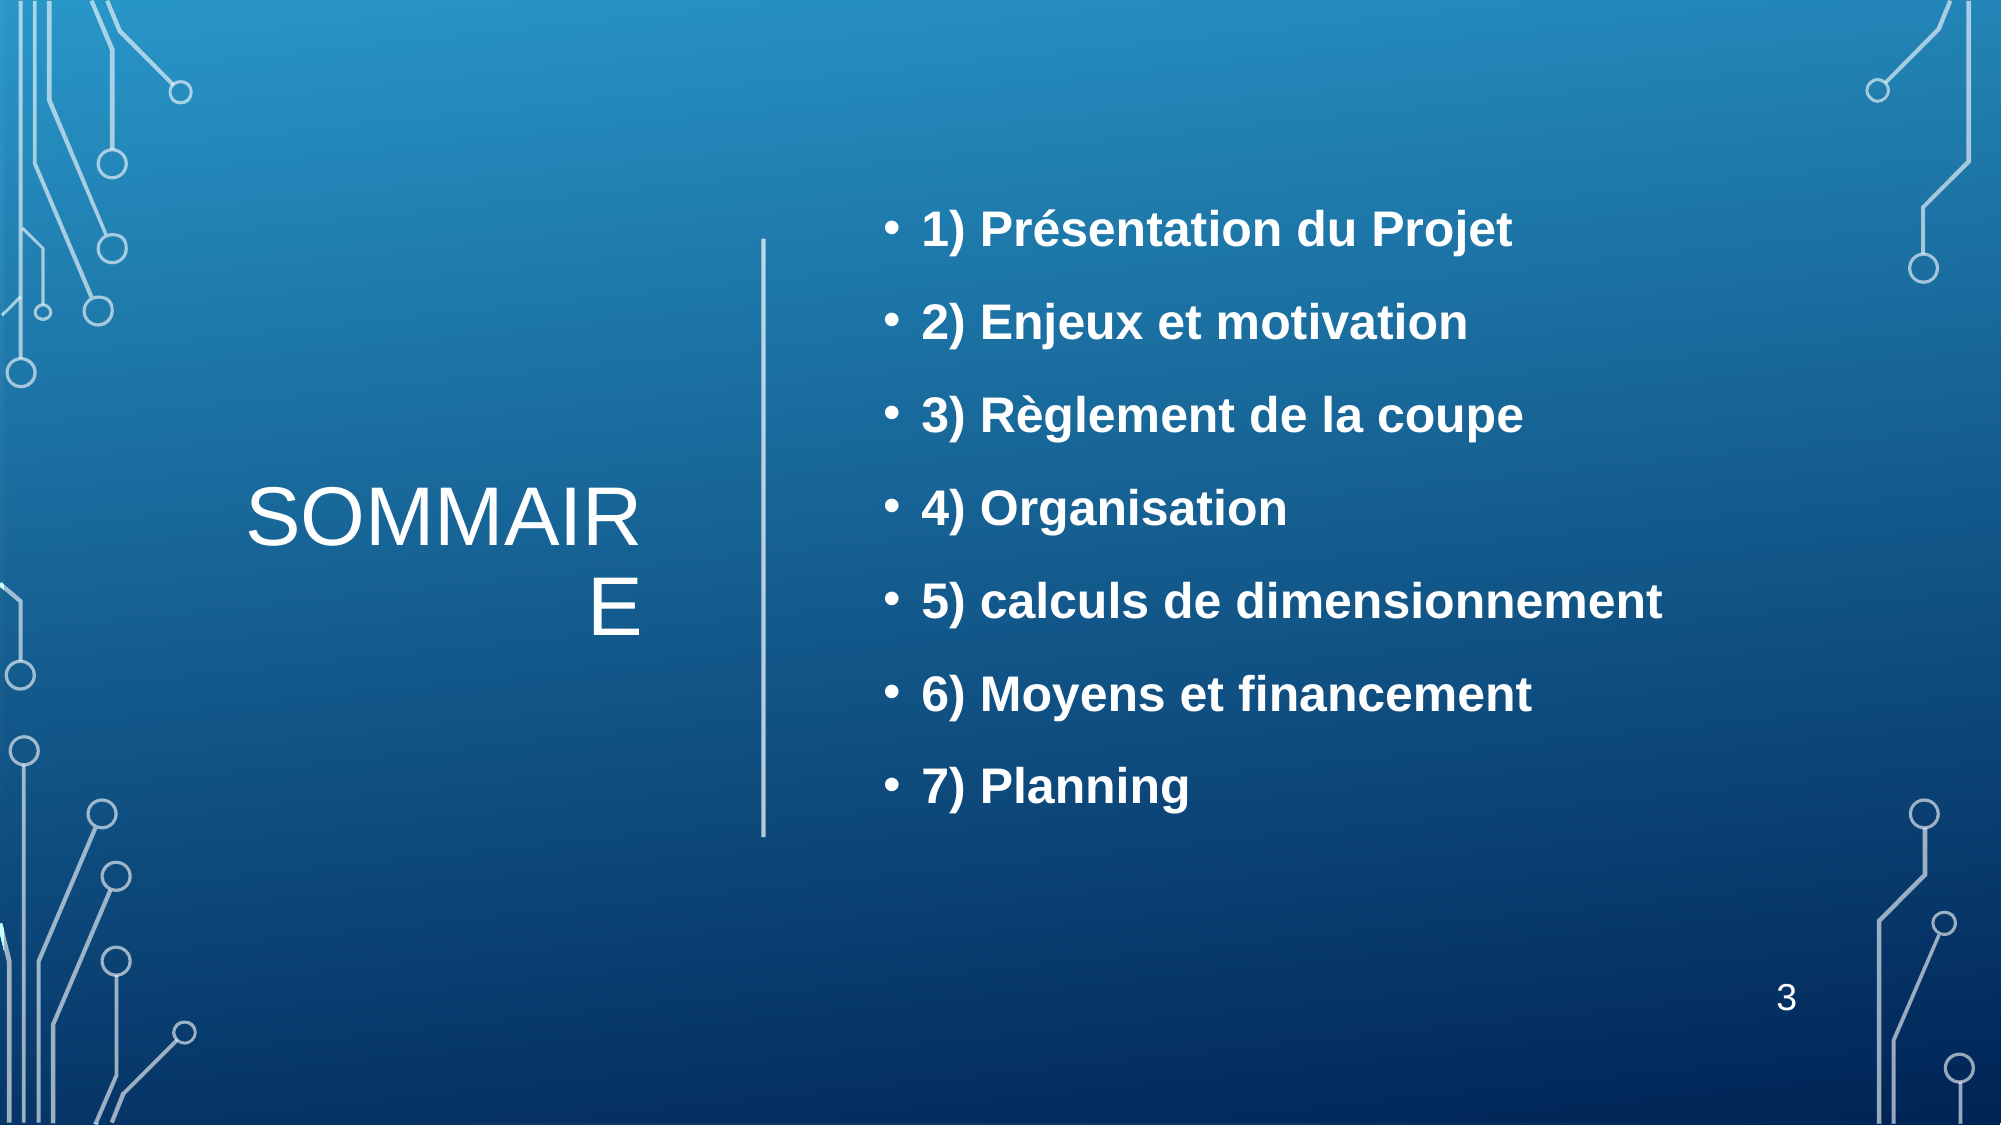

# SOMMAIRE
1) Présentation du Projet
2) Enjeux et motivation
3) Règlement de la coupe
4) Organisation
5) calculs de dimensionnement
6) Moyens et financement
7) Planning

3